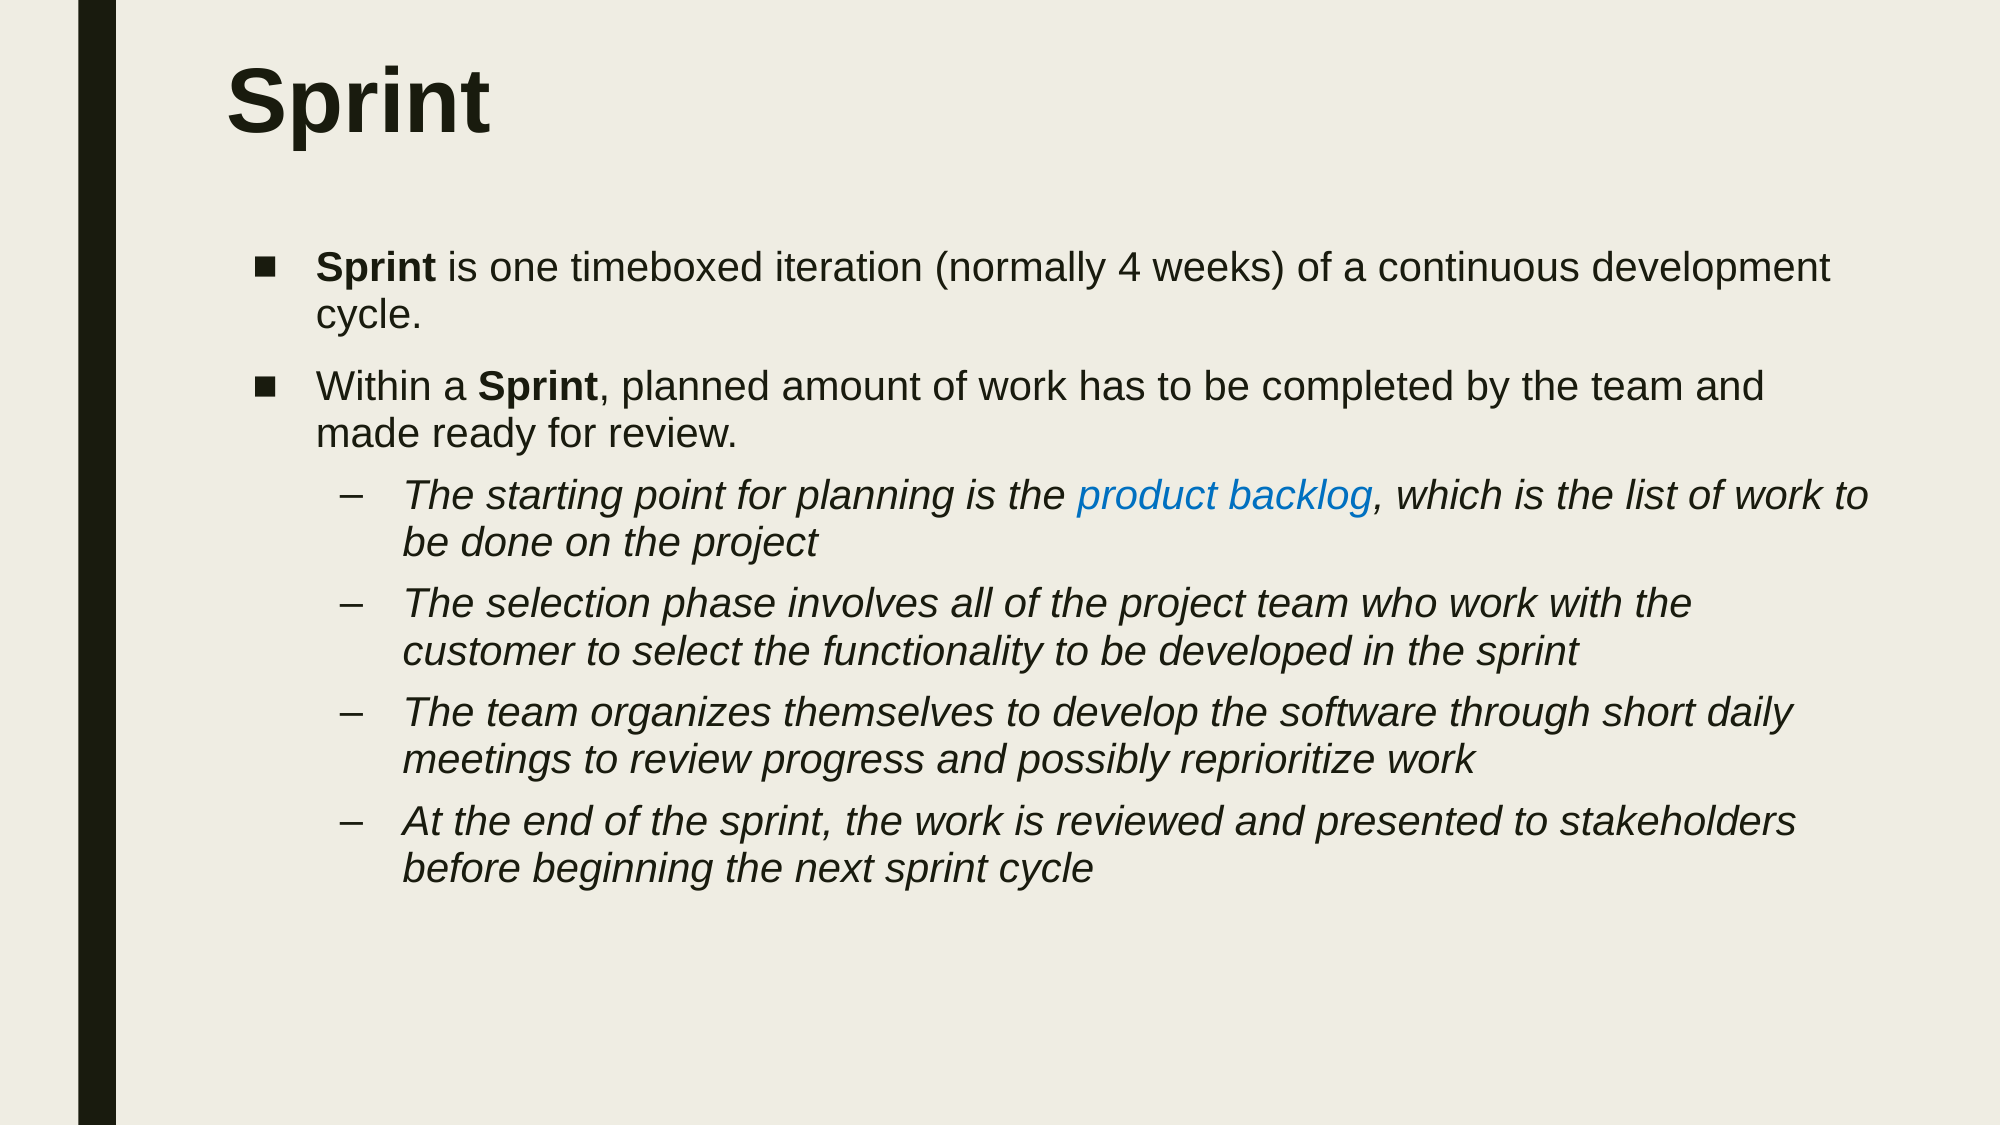

# Sprint
Sprint is one timeboxed iteration (normally 4 weeks) of a continuous development cycle.
Within a Sprint, planned amount of work has to be completed by the team and made ready for review.
The starting point for planning is the product backlog, which is the list of work to be done on the project
The selection phase involves all of the project team who work with the customer to select the functionality to be developed in the sprint
The team organizes themselves to develop the software through short daily meetings to review progress and possibly reprioritize work
At the end of the sprint, the work is reviewed and presented to stakeholders before beginning the next sprint cycle